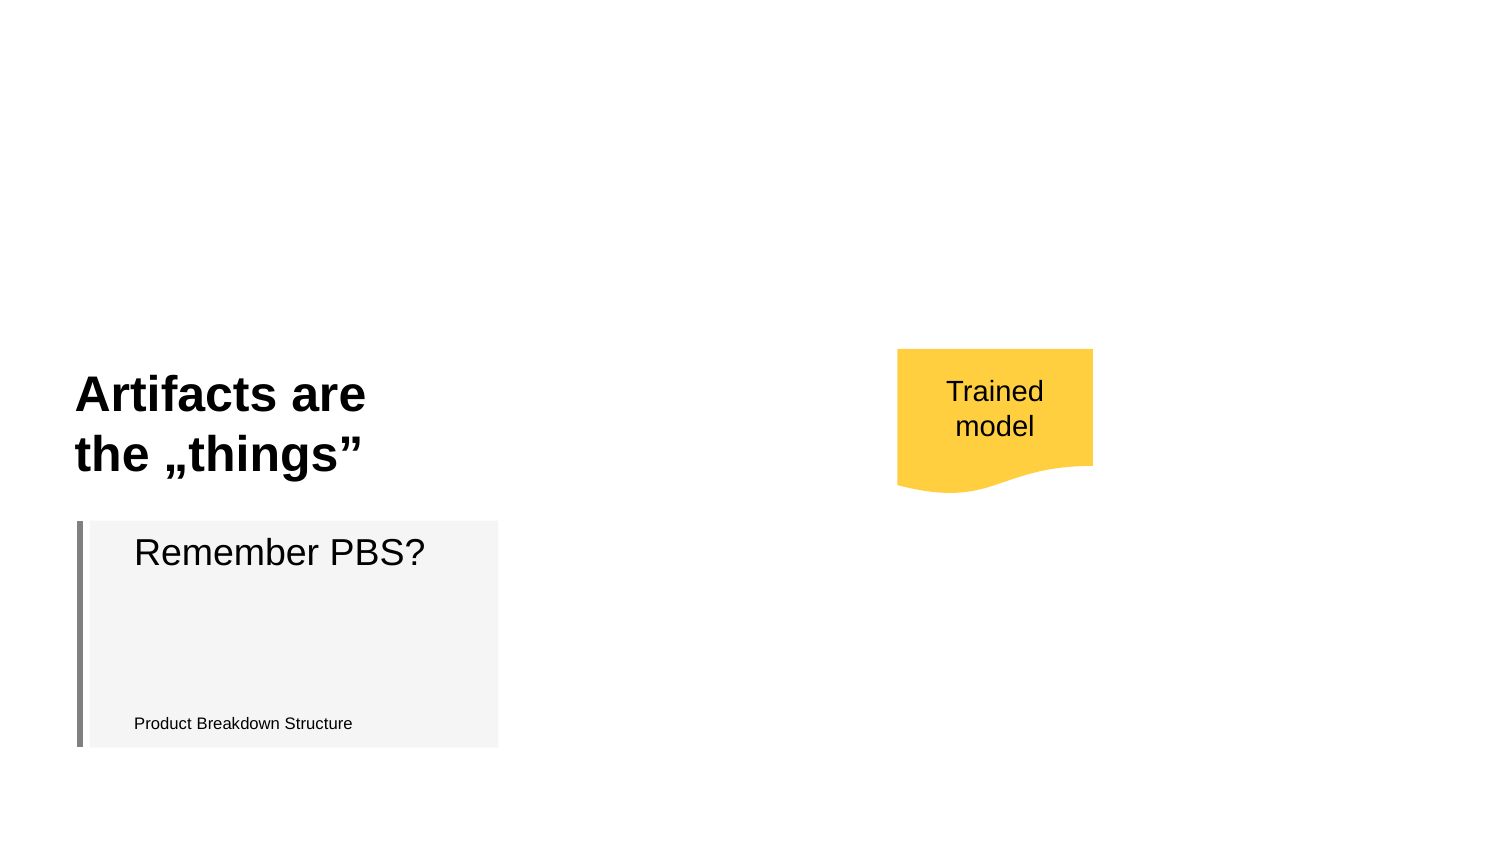

Artifacts are the „things”
Trained model
Remember PBS?

Product Breakdown Structure